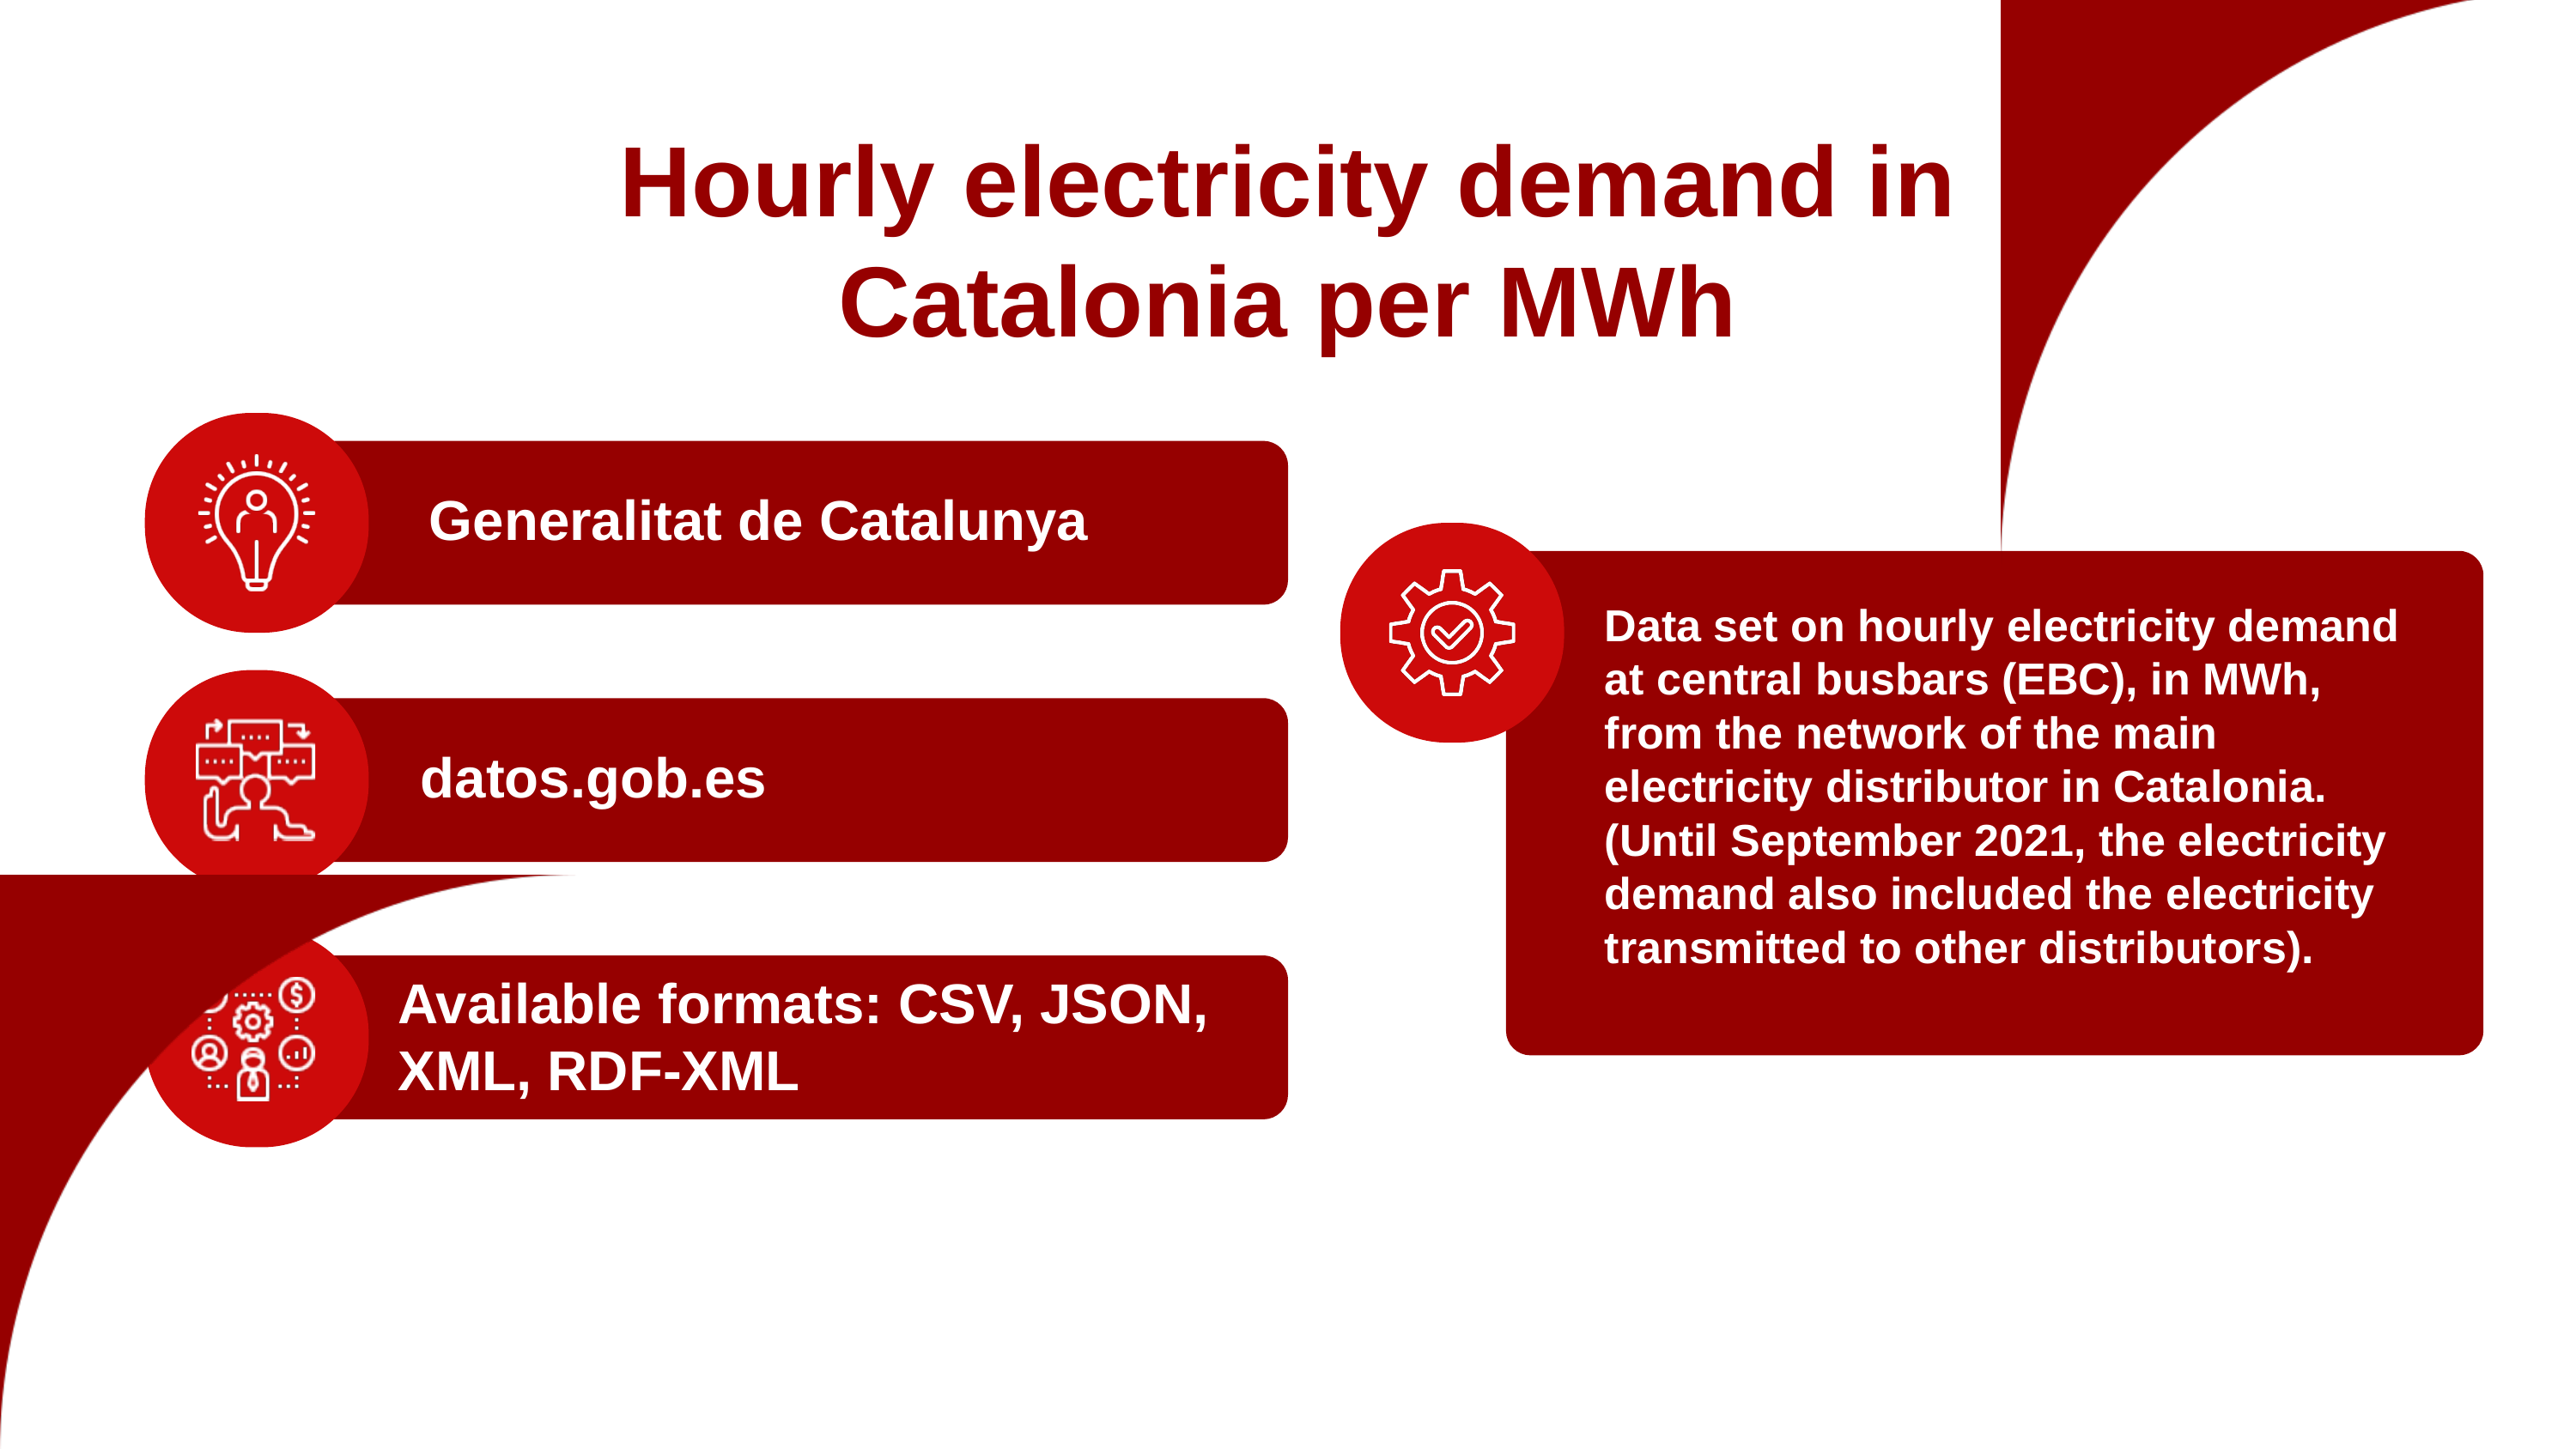

Hourly electricity demand in Catalonia per MWh

  Generalitat de Catalunya

Data set on hourly electricity demand at central busbars (EBC), in MWh, from the network of the main electricity distributor in Catalonia. (Until September 2021, the electricity demand also included the electricity transmitted to other distributors).

datos.gob.es

Available formats: CSV, JSON, XML, RDF-XML